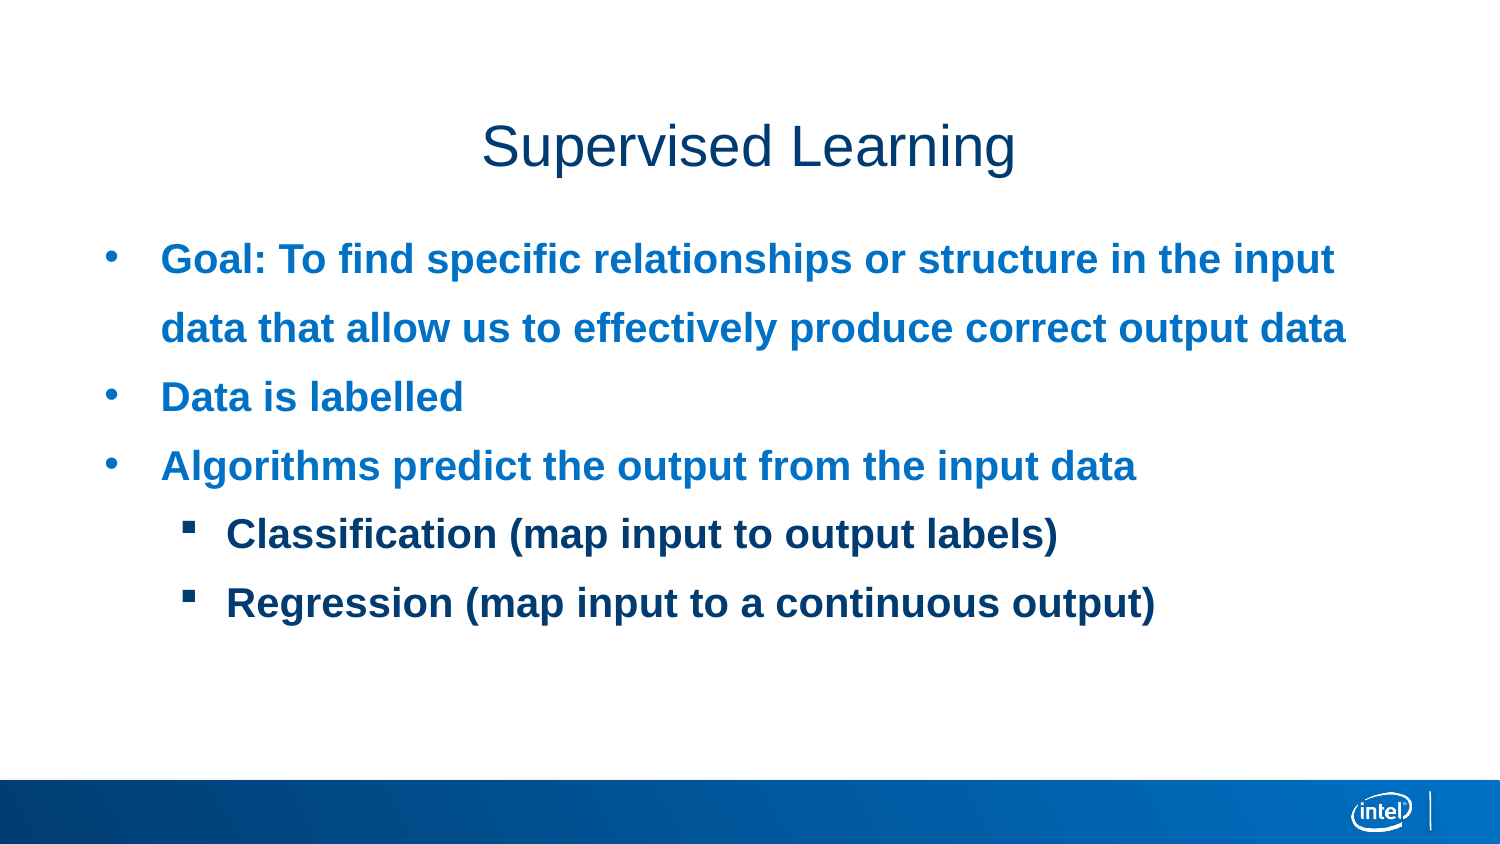

# Supervised Learning
Goal: To find specific relationships or structure in the input data that allow us to effectively produce correct output data
Data is labelled
Algorithms predict the output from the input data
Classification (map input to output labels)
Regression (map input to a continuous output)